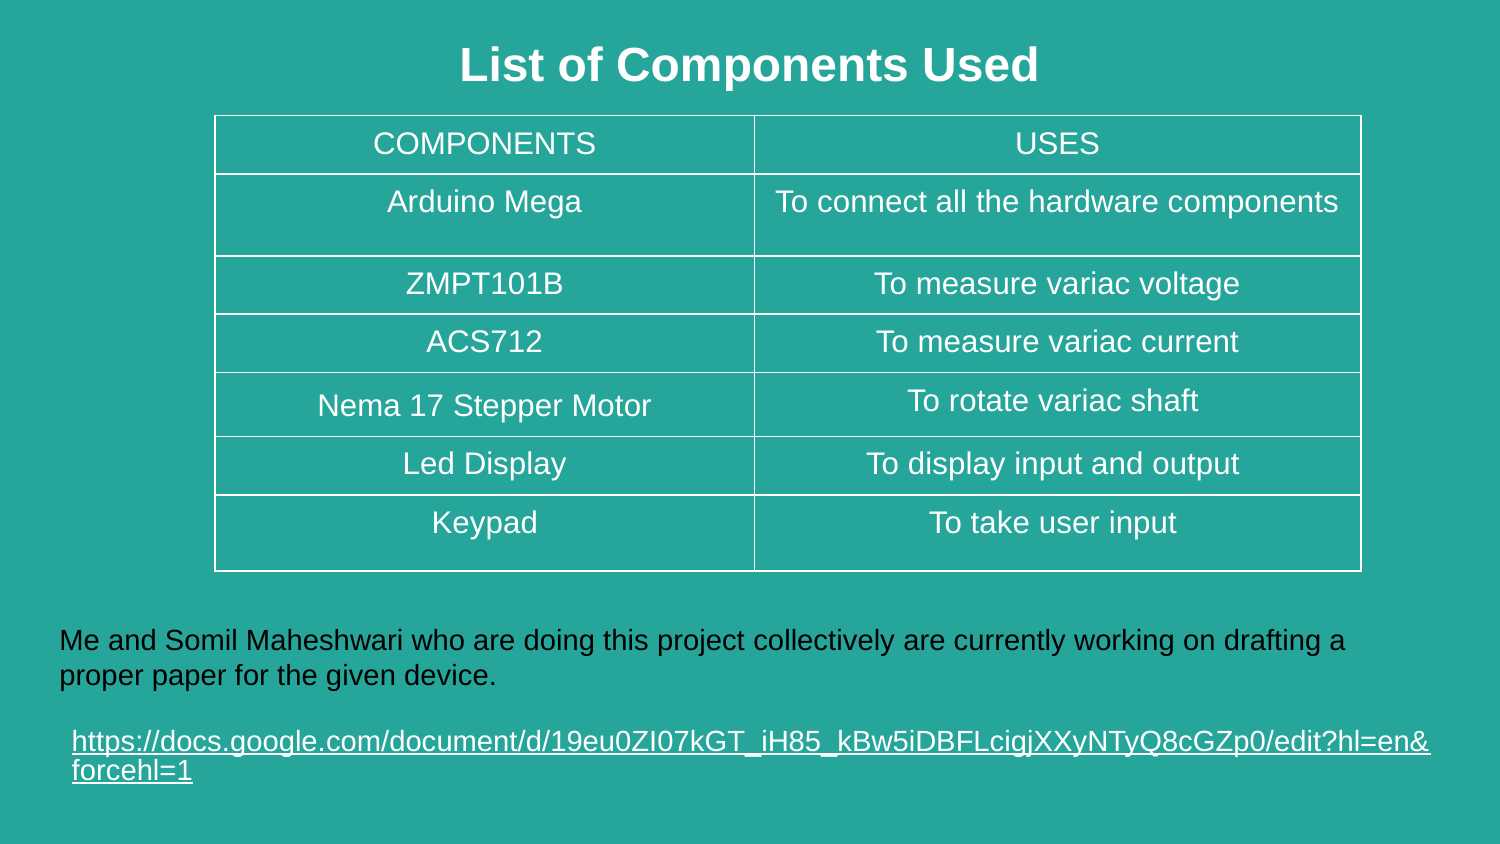

List of Components Used
| COMPONENTS | USES |
| --- | --- |
| Arduino Mega | To connect all the hardware components |
| ZMPT101B | To measure variac voltage |
| ACS712 | To measure variac current |
| Nema 17 Stepper Motor | To rotate variac shaft |
| Led Display | To display input and output |
| Keypad | To take user input |
Me and Somil Maheshwari who are doing this project collectively are currently working on drafting a proper paper for the given device.
https://docs.google.com/document/d/19eu0ZI07kGT_iH85_kBw5iDBFLcigjXXyNTyQ8cGZp0/edit?hl=en&forcehl=1